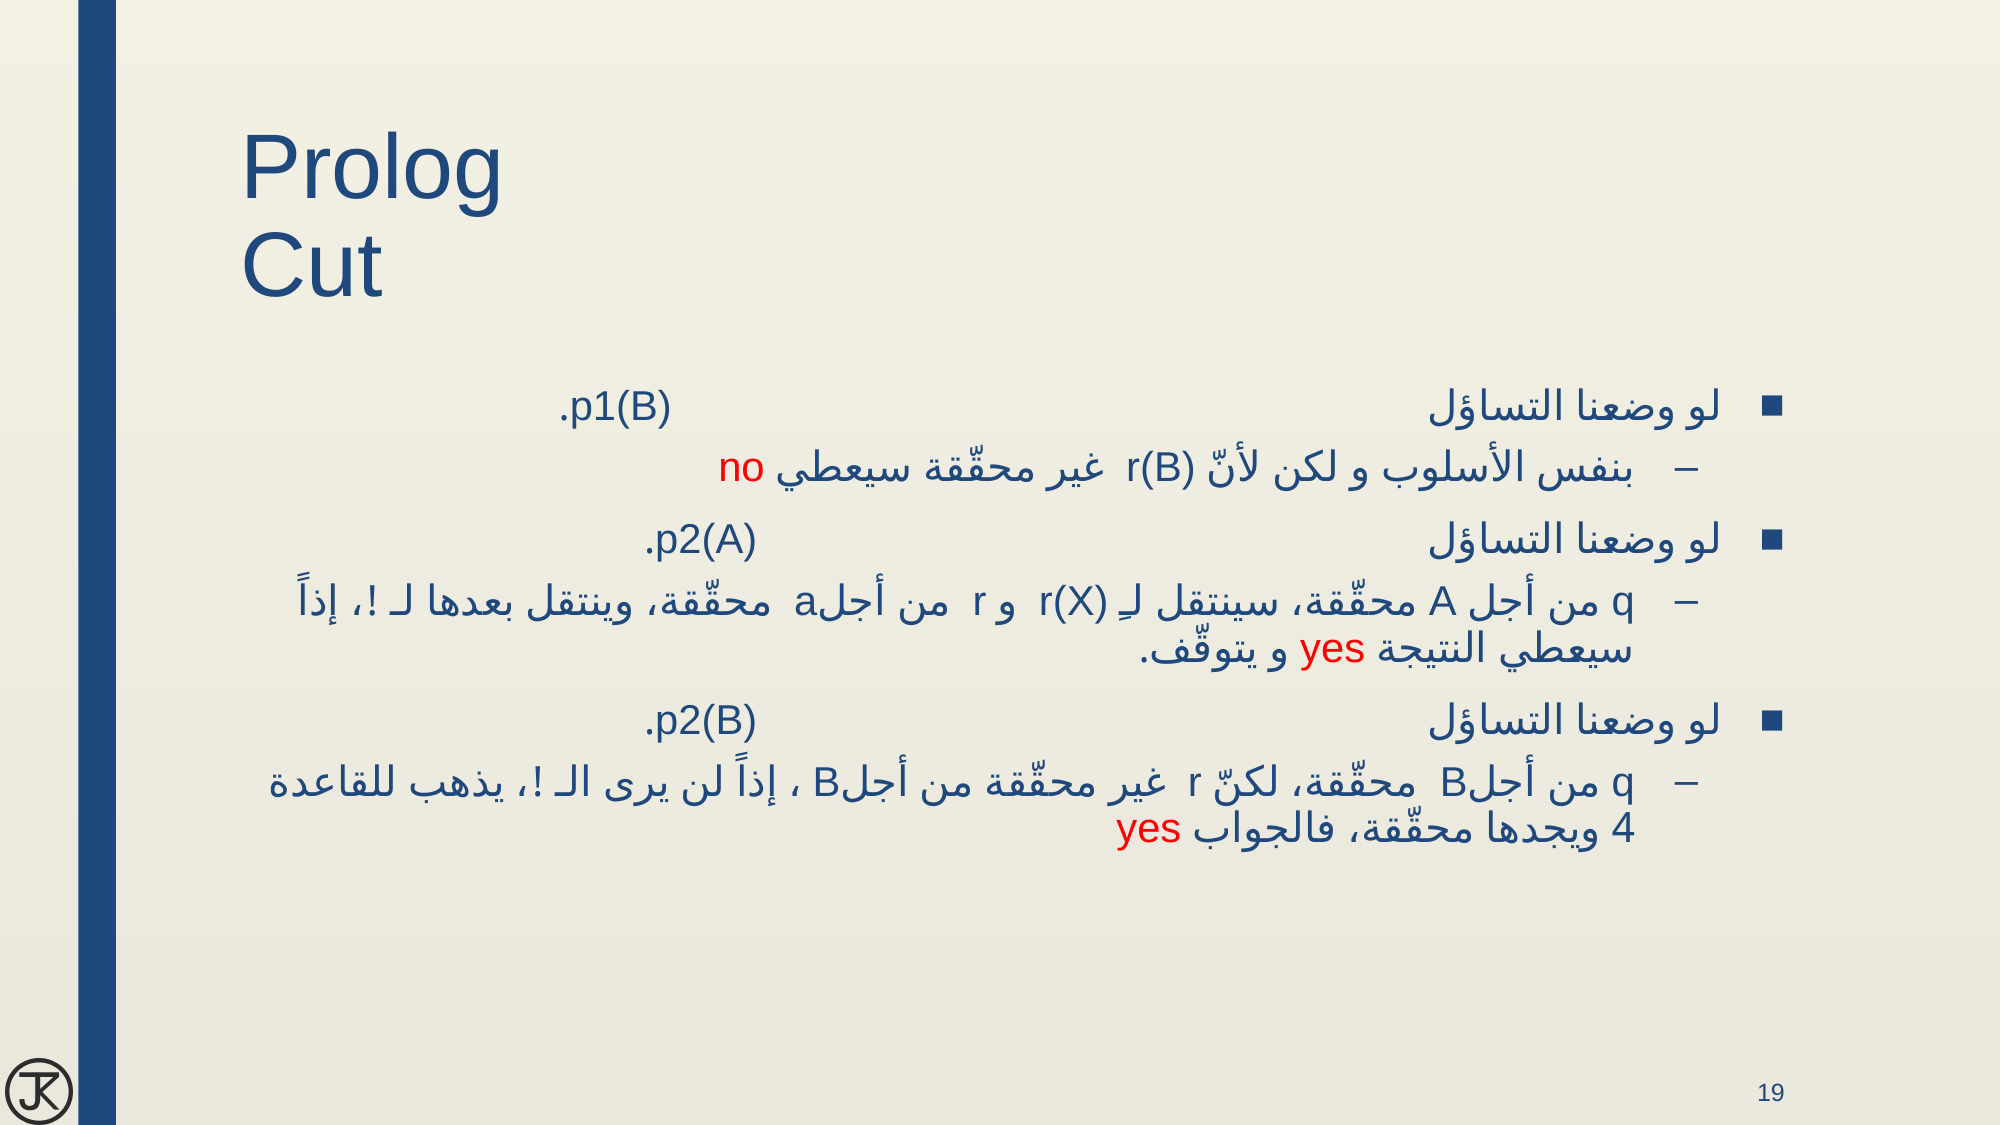

# Prolog Cut
لو وضعنا التساؤل 						p1(B).
بنفس الأسلوب و لكن لأنّ r(B)  غير محقّقة سيعطي no
لو وضعنا التساؤل					     	      p2(A).
q من أجل A محقّقة، سينتقل لـِ r(X)  و r  من أجلa  محقّقة، وينتقل بعدها لـ !، إذاً سيعطي النتيجة yes و يتوقّف.
لو وضعنا التساؤل					 	      p2(B).
q من أجلB  محقّقة، لكنّ r  غير محقّقة من أجلB ، إذاً لن يرى الـ !، يذهب للقاعدة 4 ويجدها محقّقة، فالجواب yes

19